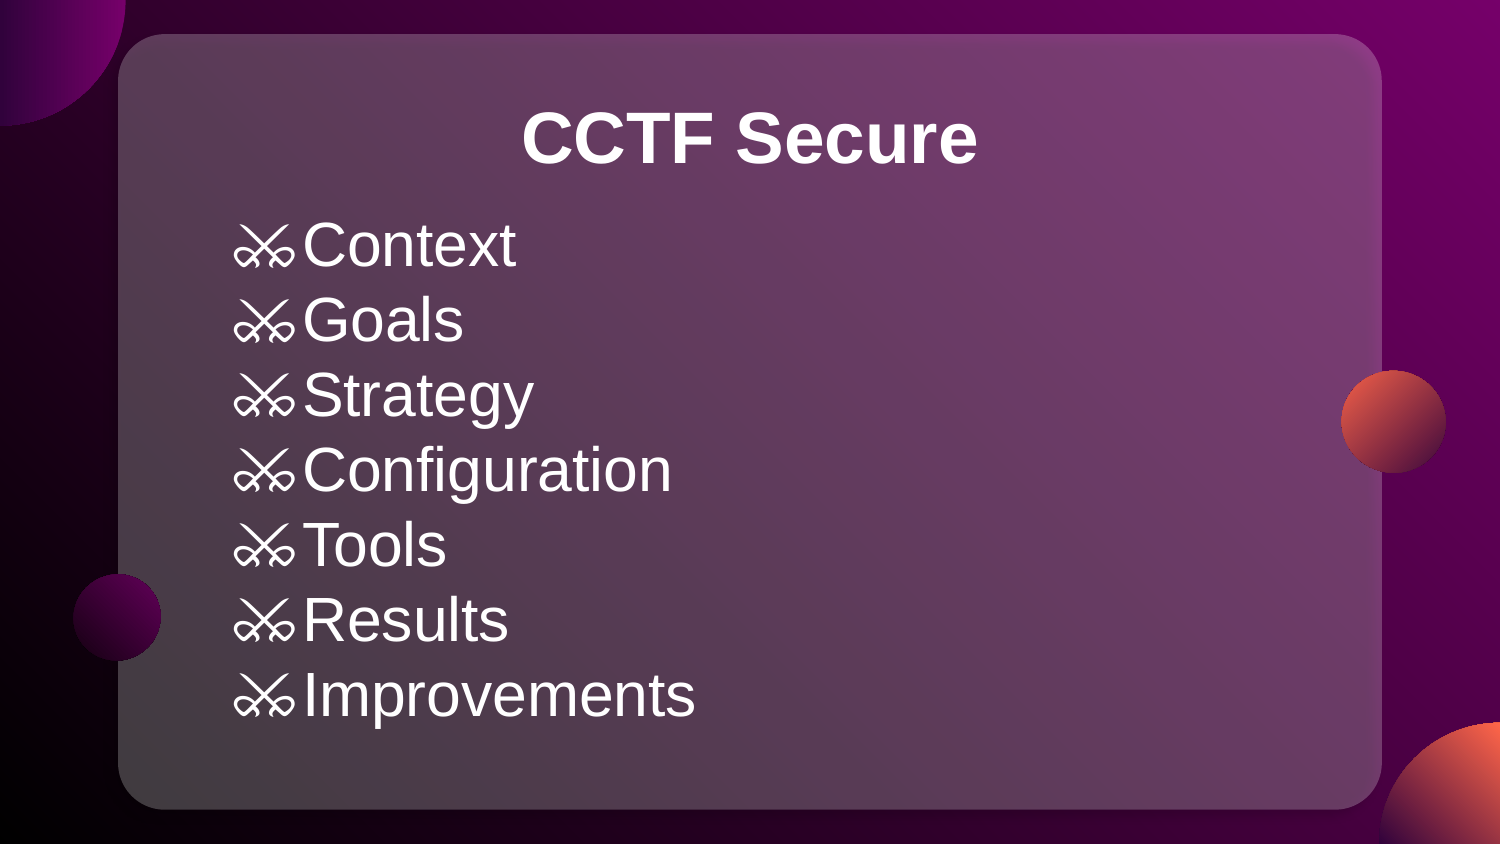

# CCTF Secure
Context
Goals
Strategy
Configuration
Tools
Results
Improvements